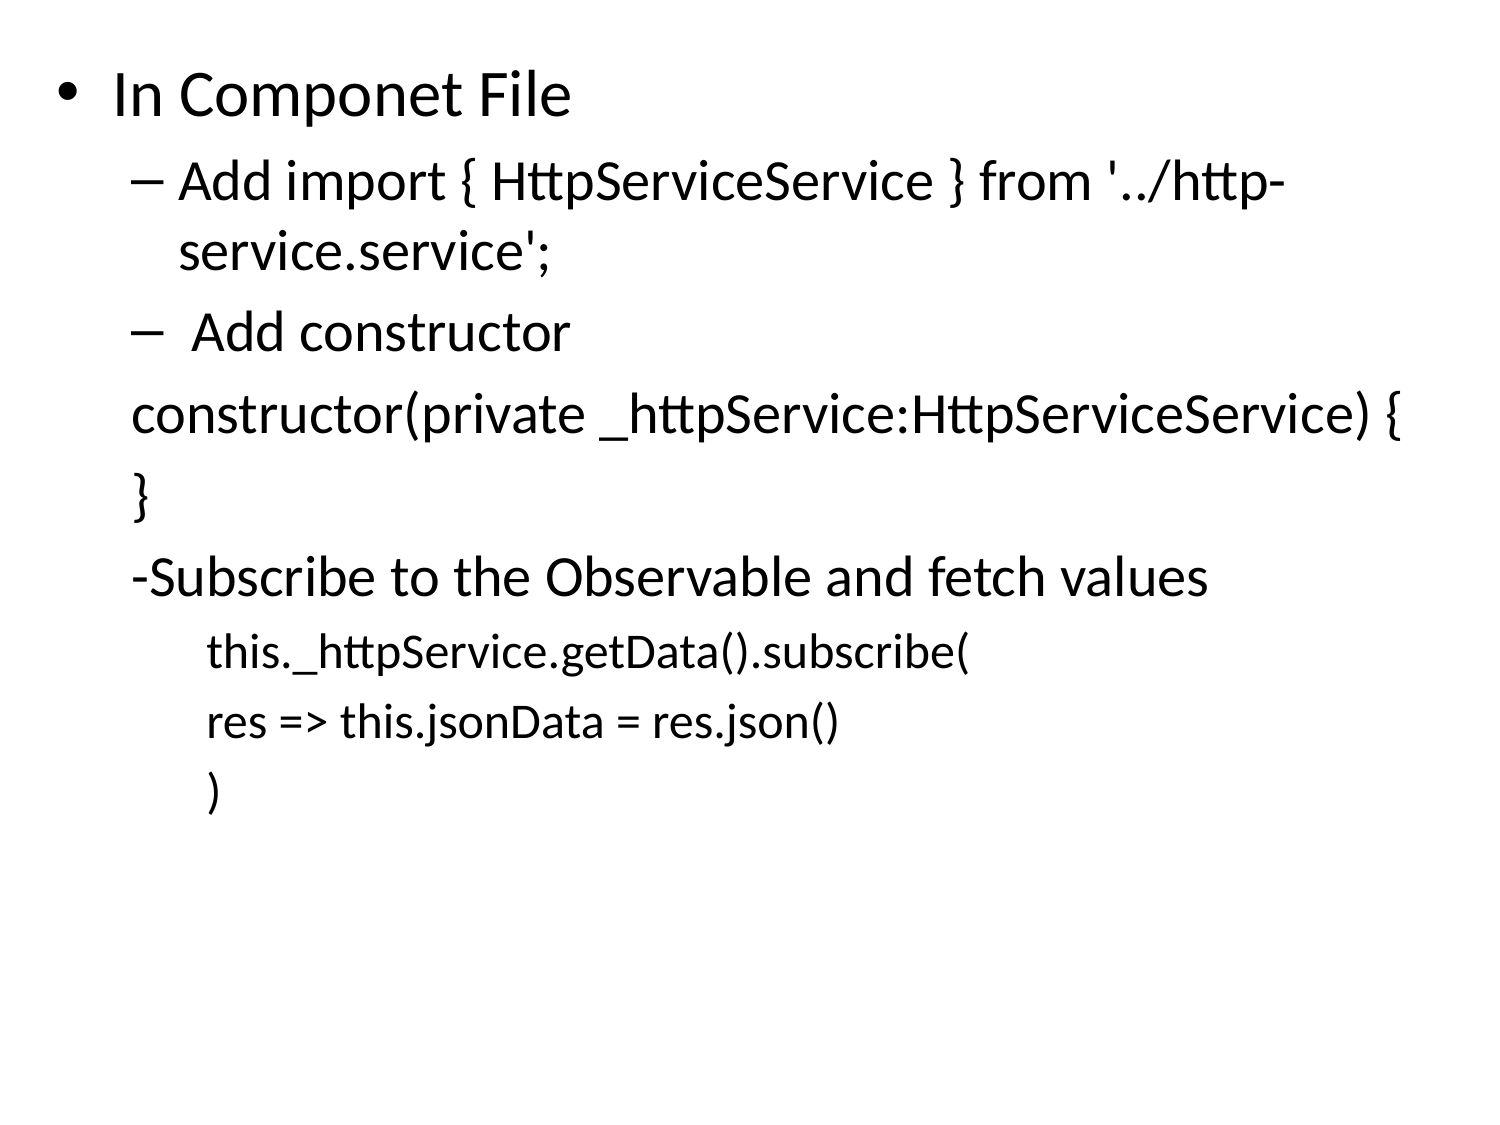

In Componet File
Add import { HttpServiceService } from '../http-service.service';
 Add constructor
constructor(private _httpService:HttpServiceService) {
}
-Subscribe to the Observable and fetch values
this._httpService.getData().subscribe(
res => this.jsonData = res.json()
)